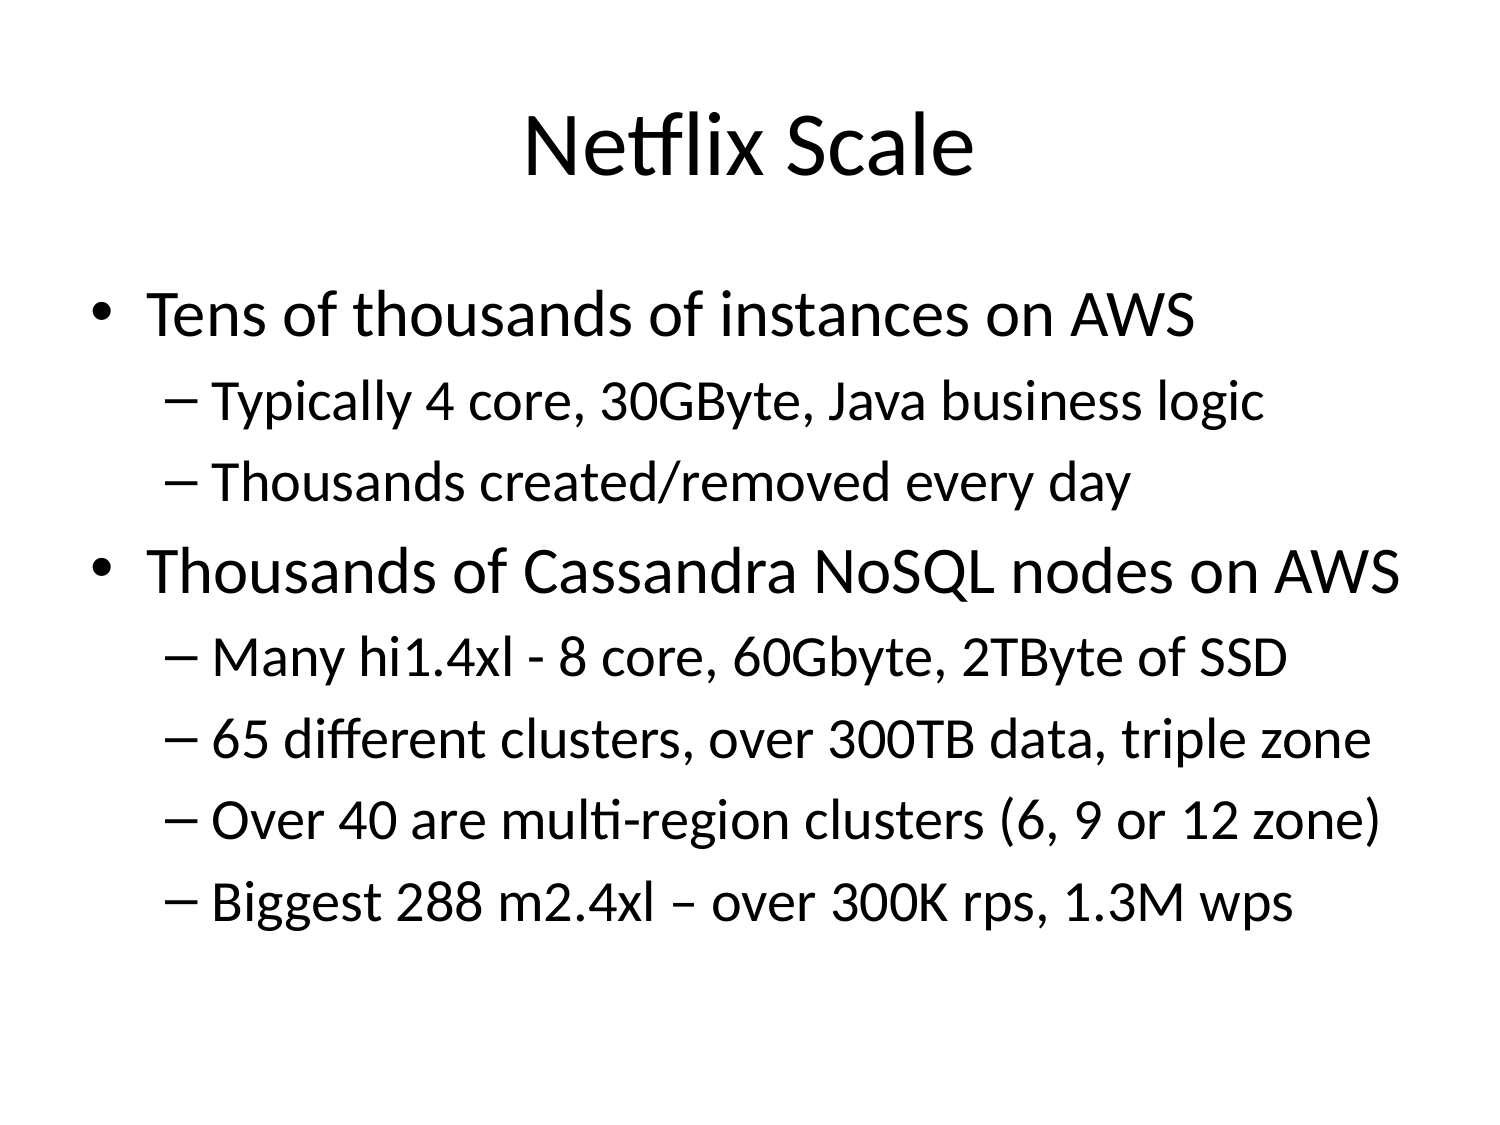

# Netflix Scale
Tens of thousands of instances on AWS
Typically 4 core, 30GByte, Java business logic
Thousands created/removed every day
Thousands of Cassandra NoSQL nodes on AWS
Many hi1.4xl - 8 core, 60Gbyte, 2TByte of SSD
65 different clusters, over 300TB data, triple zone
Over 40 are multi-region clusters (6, 9 or 12 zone)
Biggest 288 m2.4xl – over 300K rps, 1.3M wps